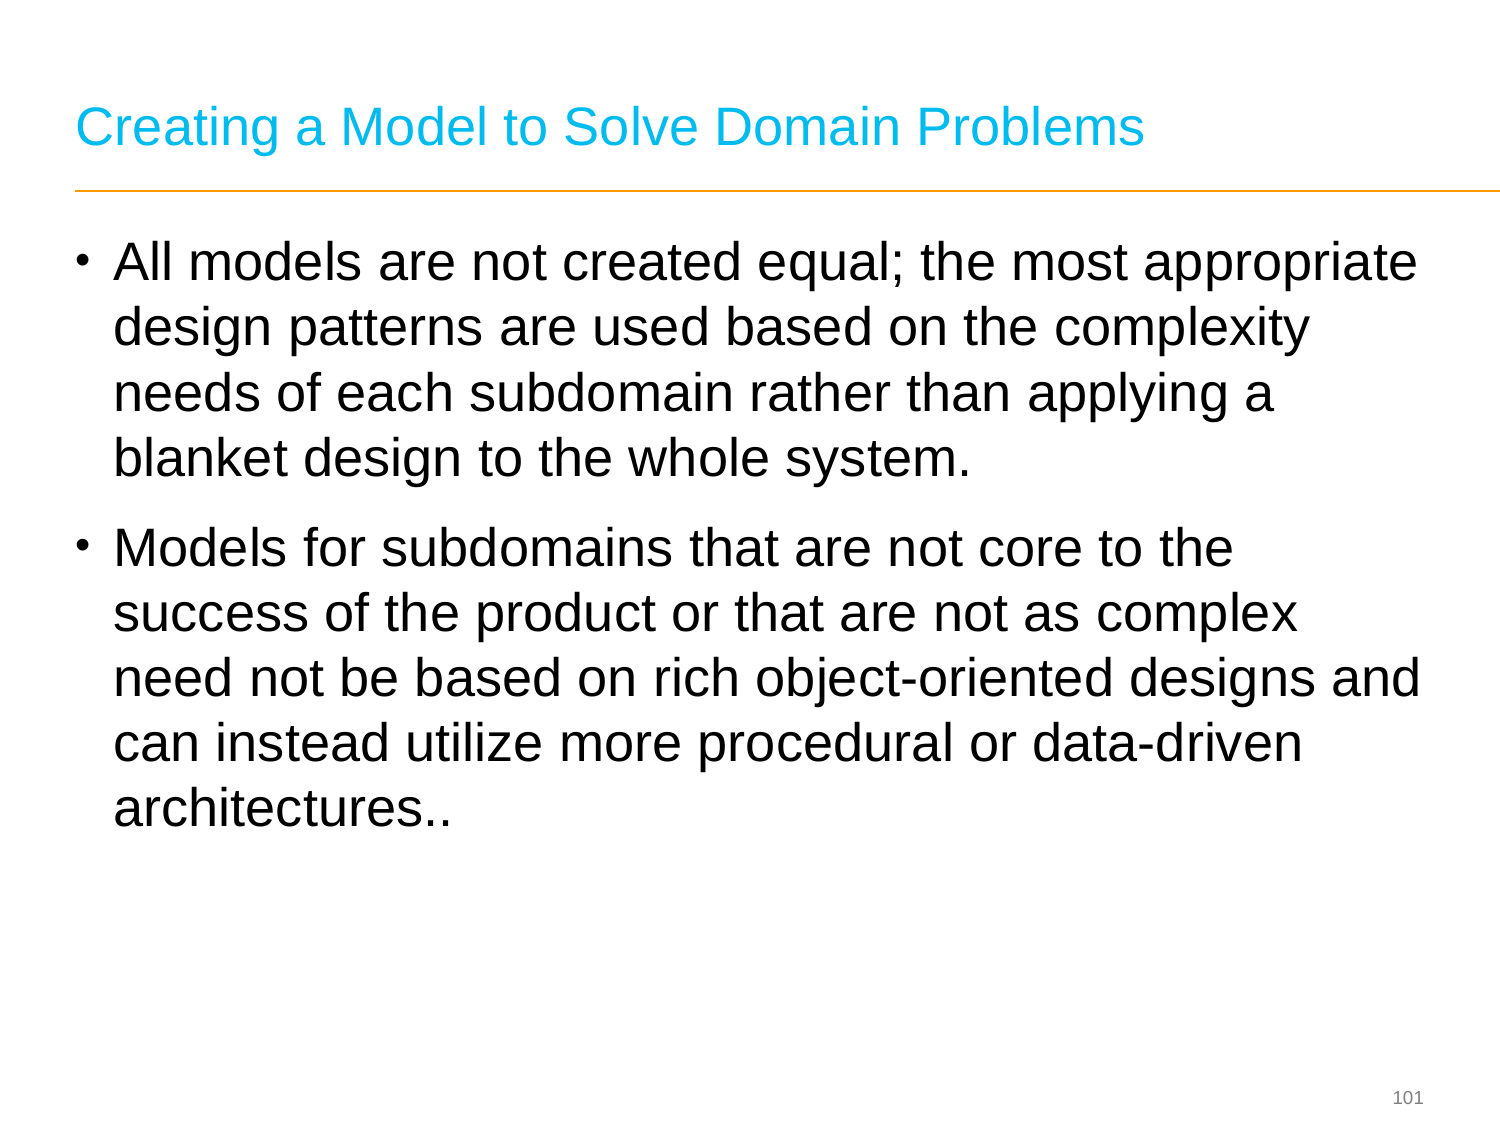

# Creating a Model to Solve Domain Problems
All models are not created equal; the most appropriate design patterns are used based on the complexity needs of each subdomain rather than applying a blanket design to the whole system.
Models for subdomains that are not core to the success of the product or that are not as complex need not be based on rich object‐oriented designs and can instead utilize more procedural or data‐driven architectures..